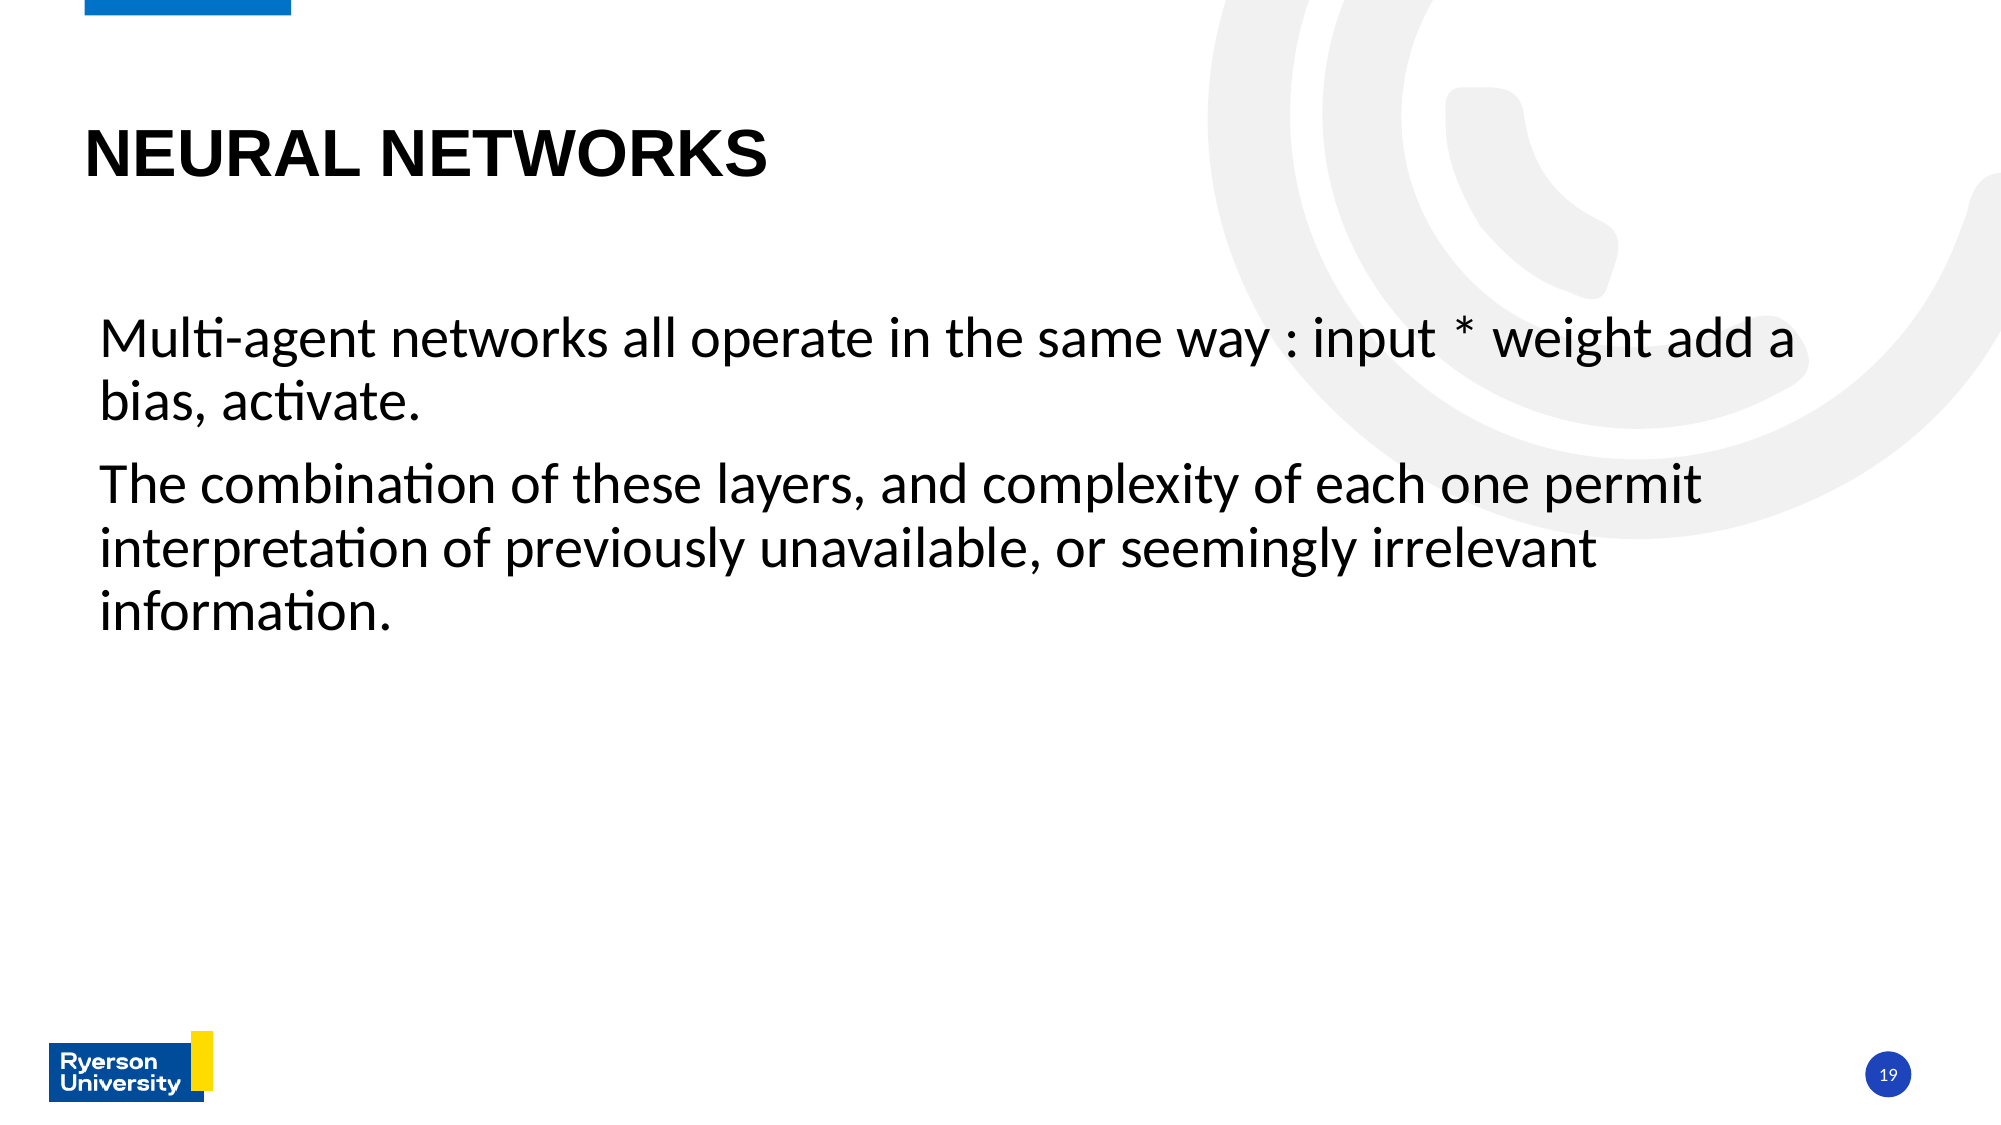

# NEURAL NETWORKS
Multi-agent networks all operate in the same way : input * weight add a bias, activate.
The combination of these layers, and complexity of each one permit interpretation of previously unavailable, or seemingly irrelevant information.

19